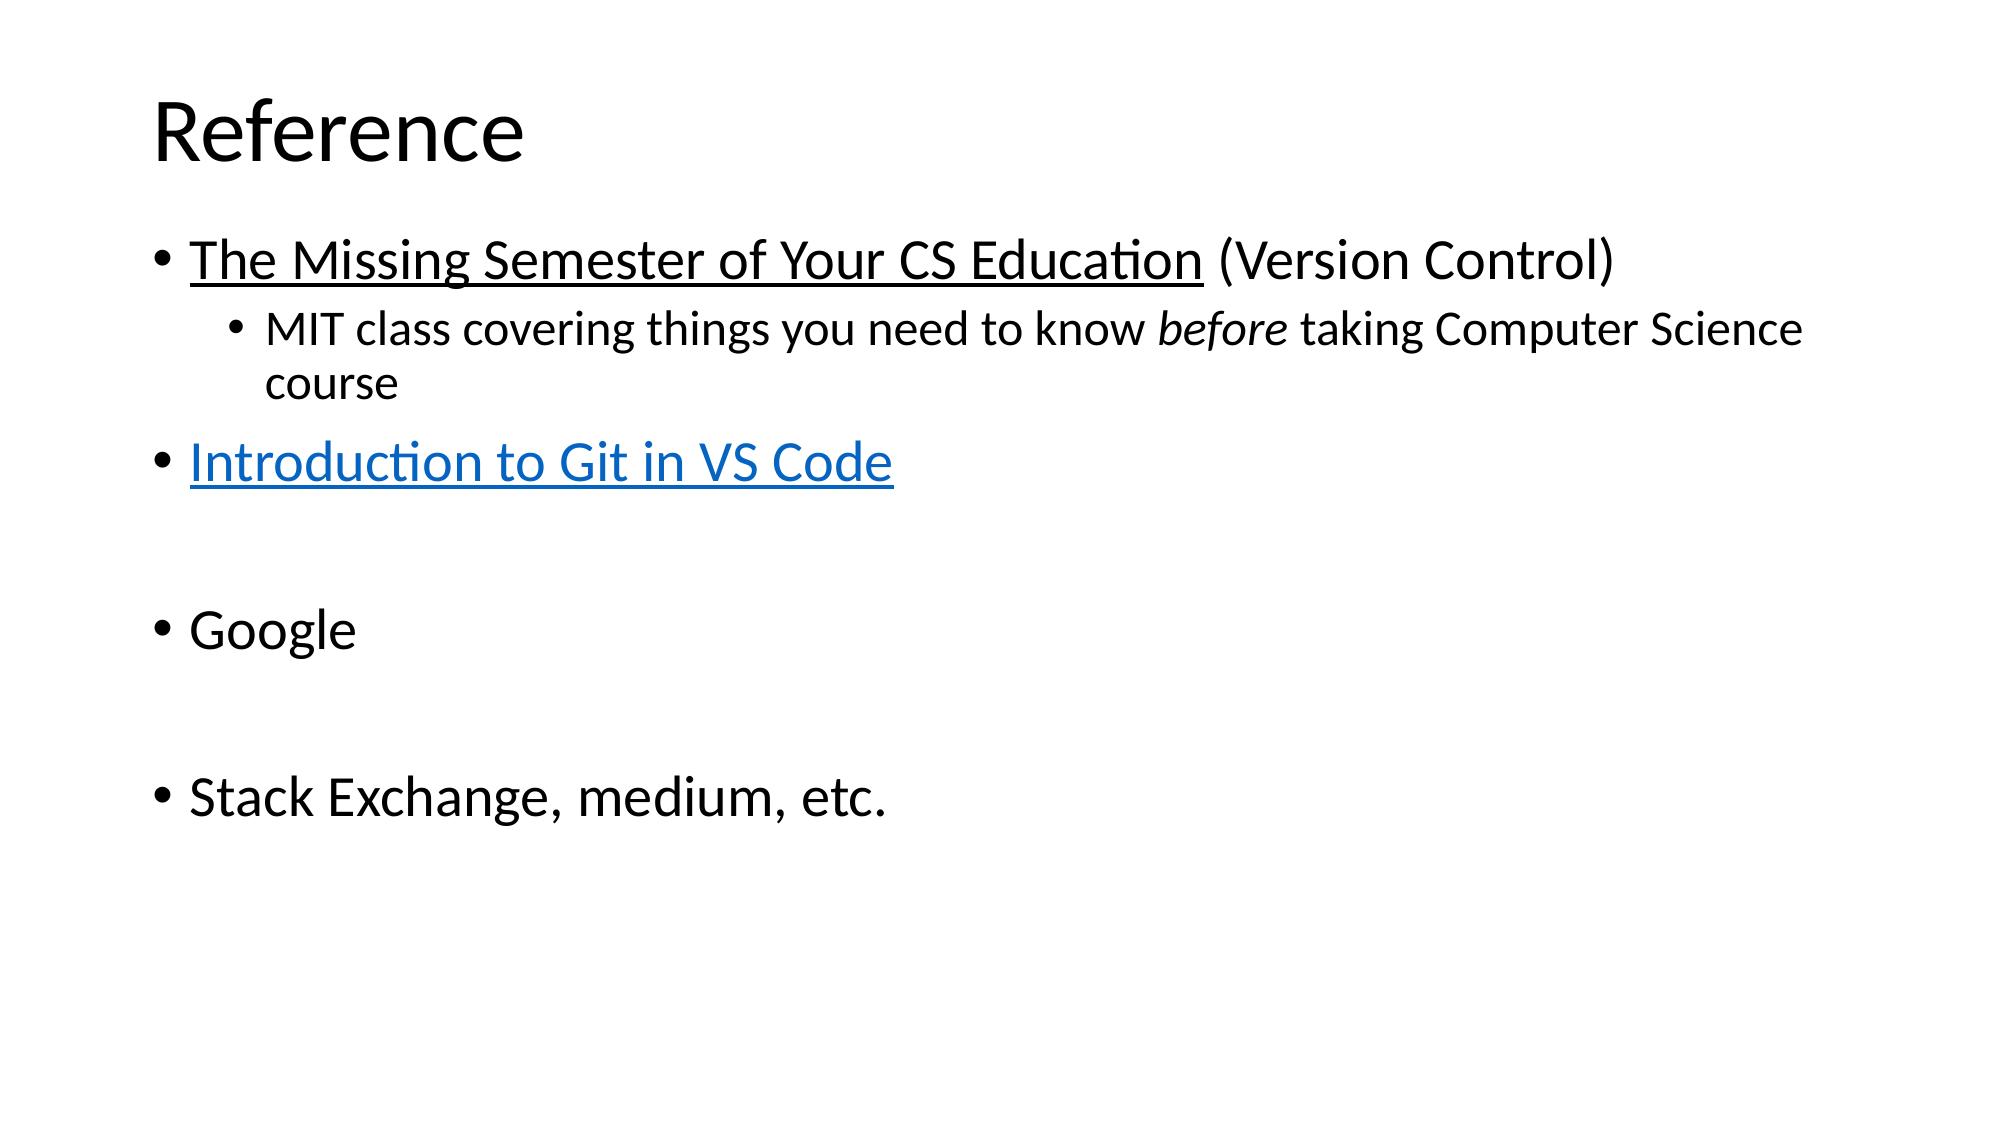

# Reference
The Missing Semester of Your CS Education (Version Control)
MIT class covering things you need to know before taking Computer Science course
Introduction to Git in VS Code

Google

Stack Exchange, medium, etc.